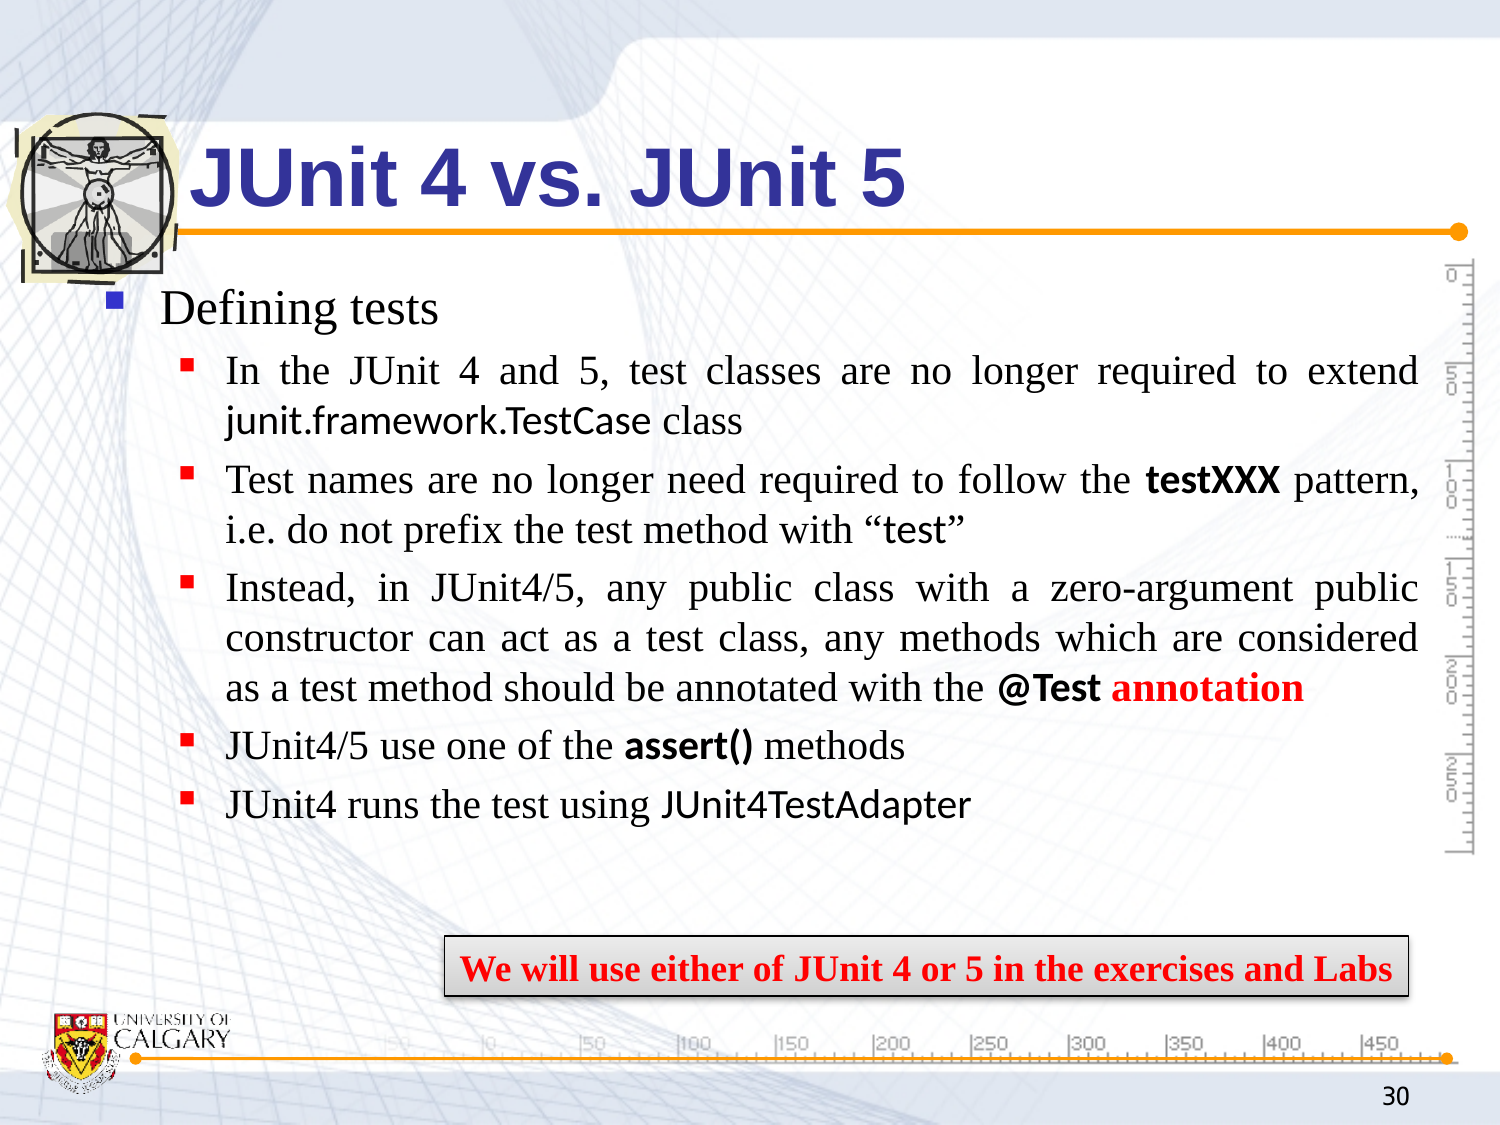

# JUnit 4 vs. JUnit 5
Defining tests
In the JUnit 4 and 5, test classes are no longer required to extend junit.framework.TestCase class
Test names are no longer need required to follow the testXXX pattern, i.e. do not prefix the test method with “test”
Instead, in JUnit4/5, any public class with a zero-argument public constructor can act as a test class, any methods which are considered as a test method should be annotated with the @Test annotation
JUnit4/5 use one of the assert() methods
JUnit4 runs the test using JUnit4TestAdapter

We will use either of JUnit 4 or 5 in the exercises and Labs
30